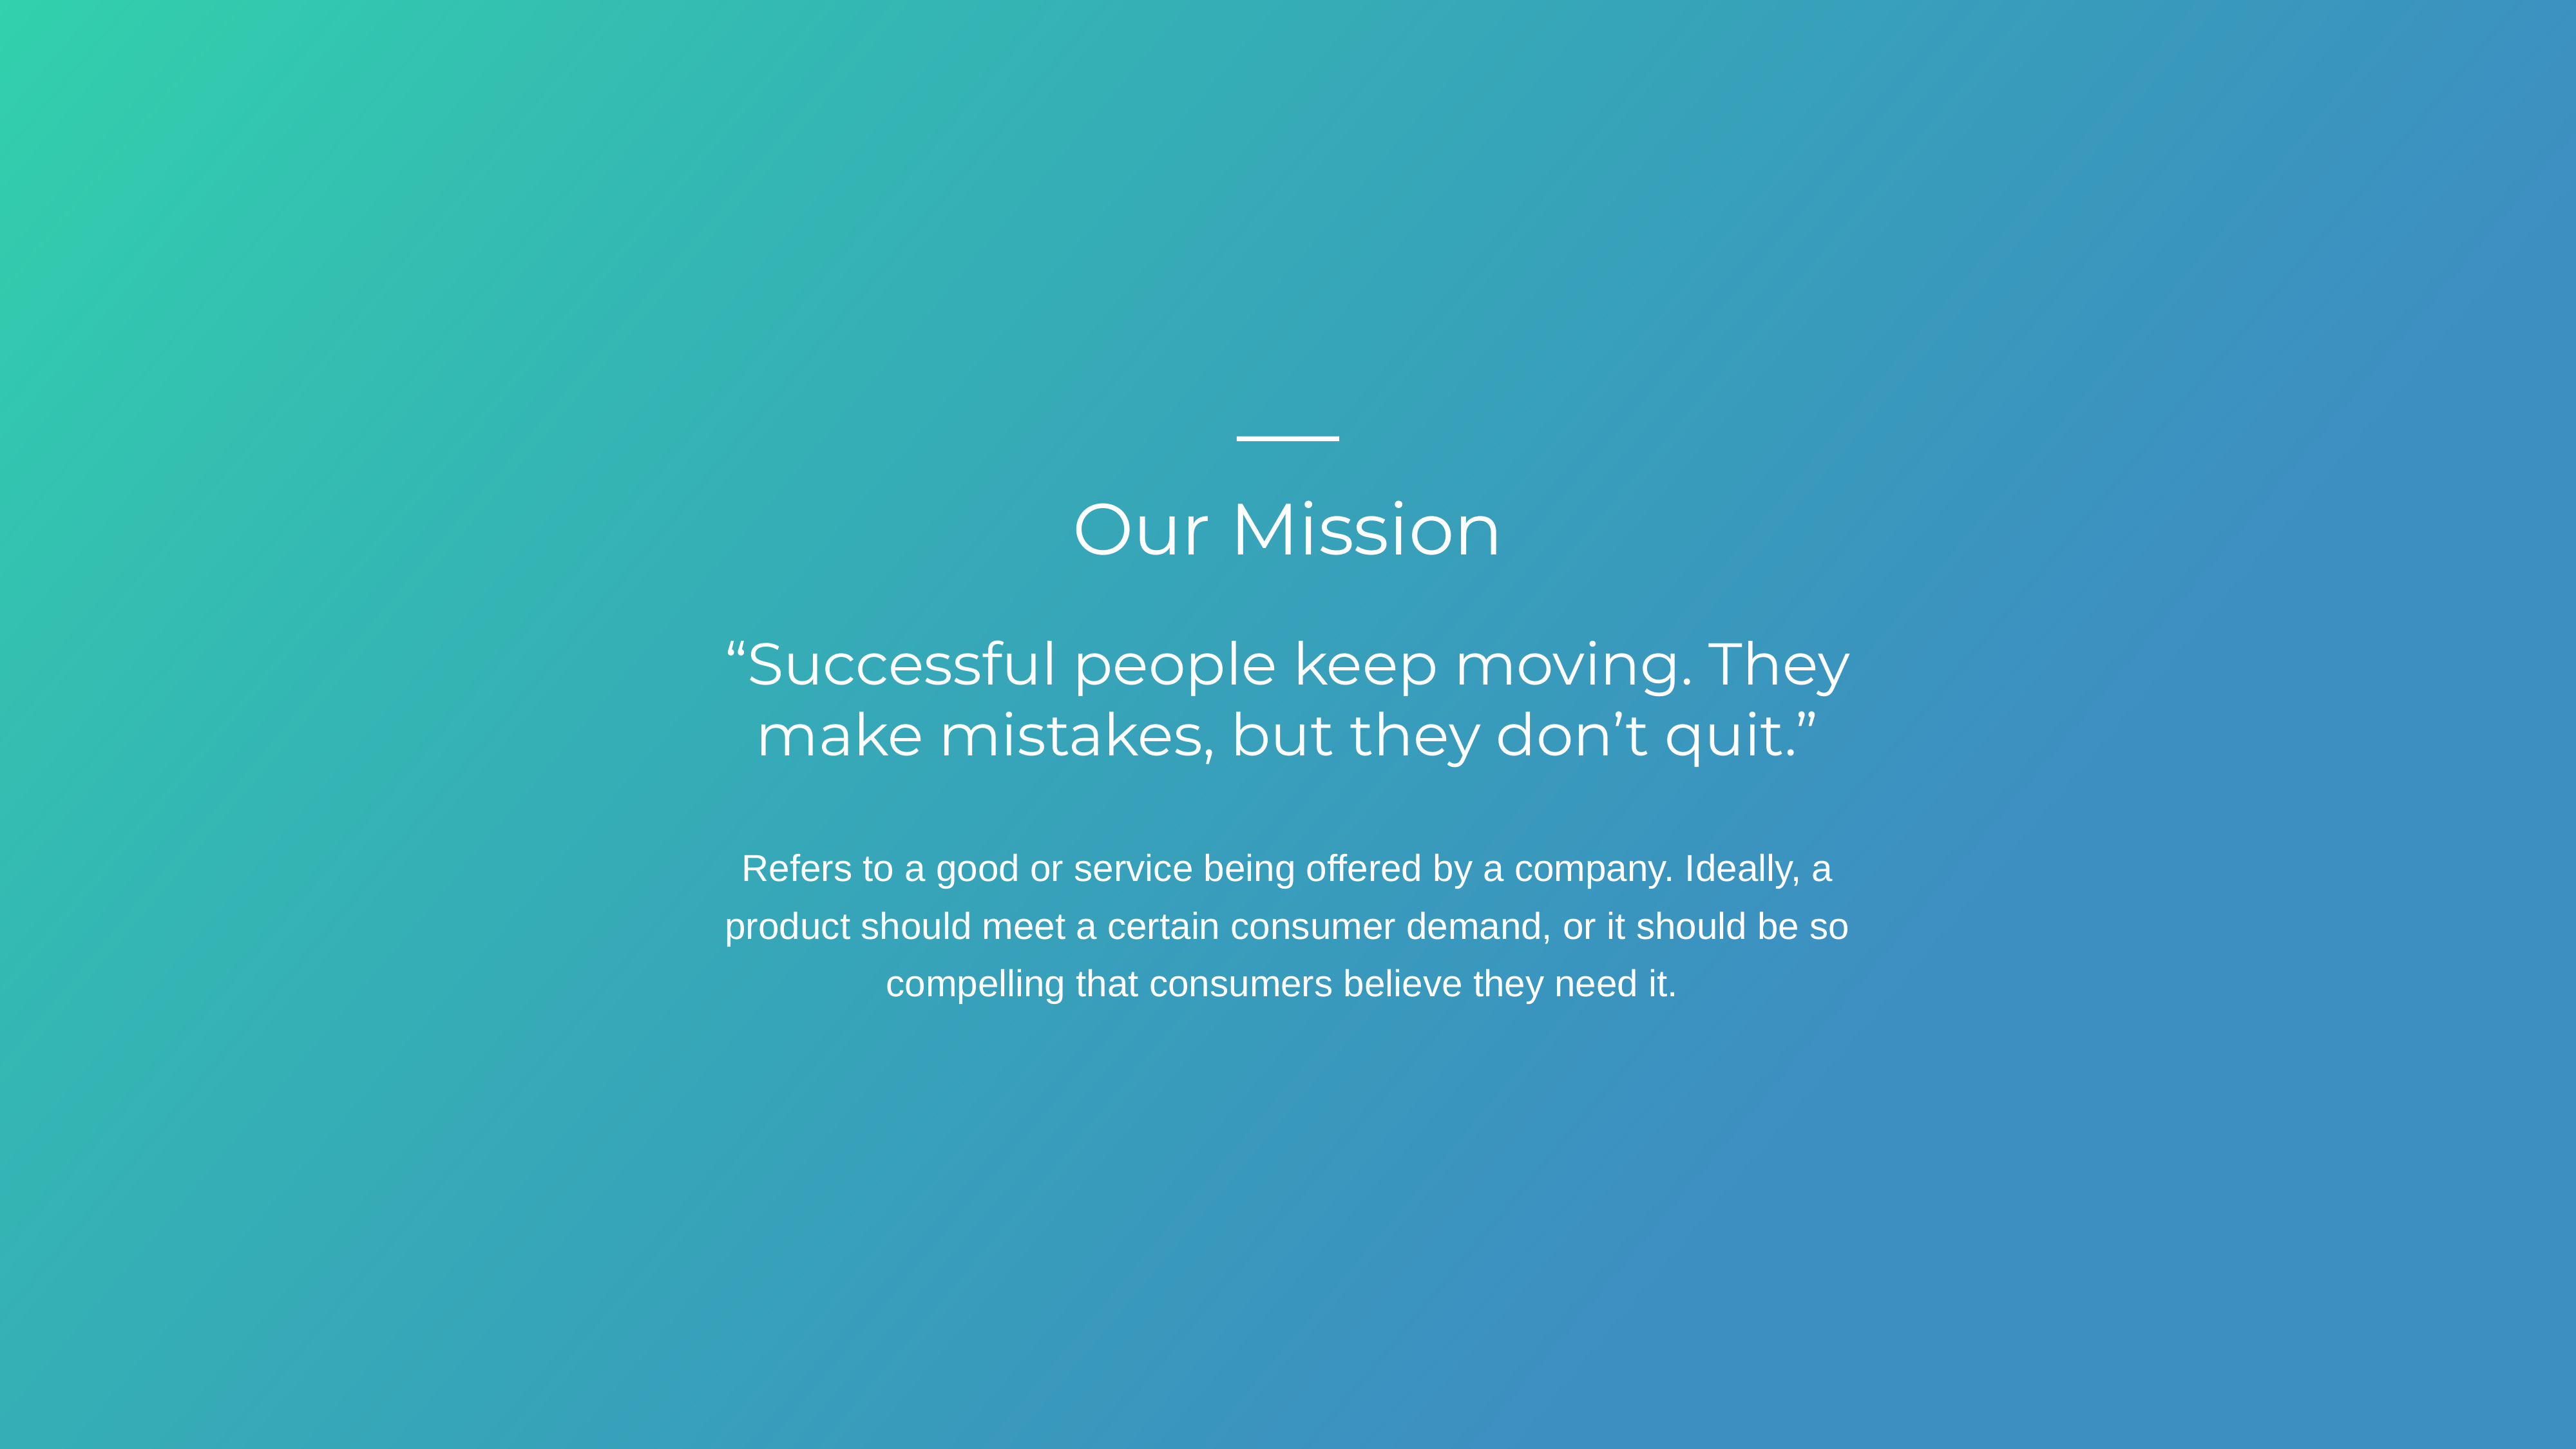

Our Mission
“Successful people keep moving. They make mistakes, but they don’t quit.”
Refers to a good or service being offered by a company. Ideally, a product should meet a certain consumer demand, or it should be so compelling that consumers believe they need it.